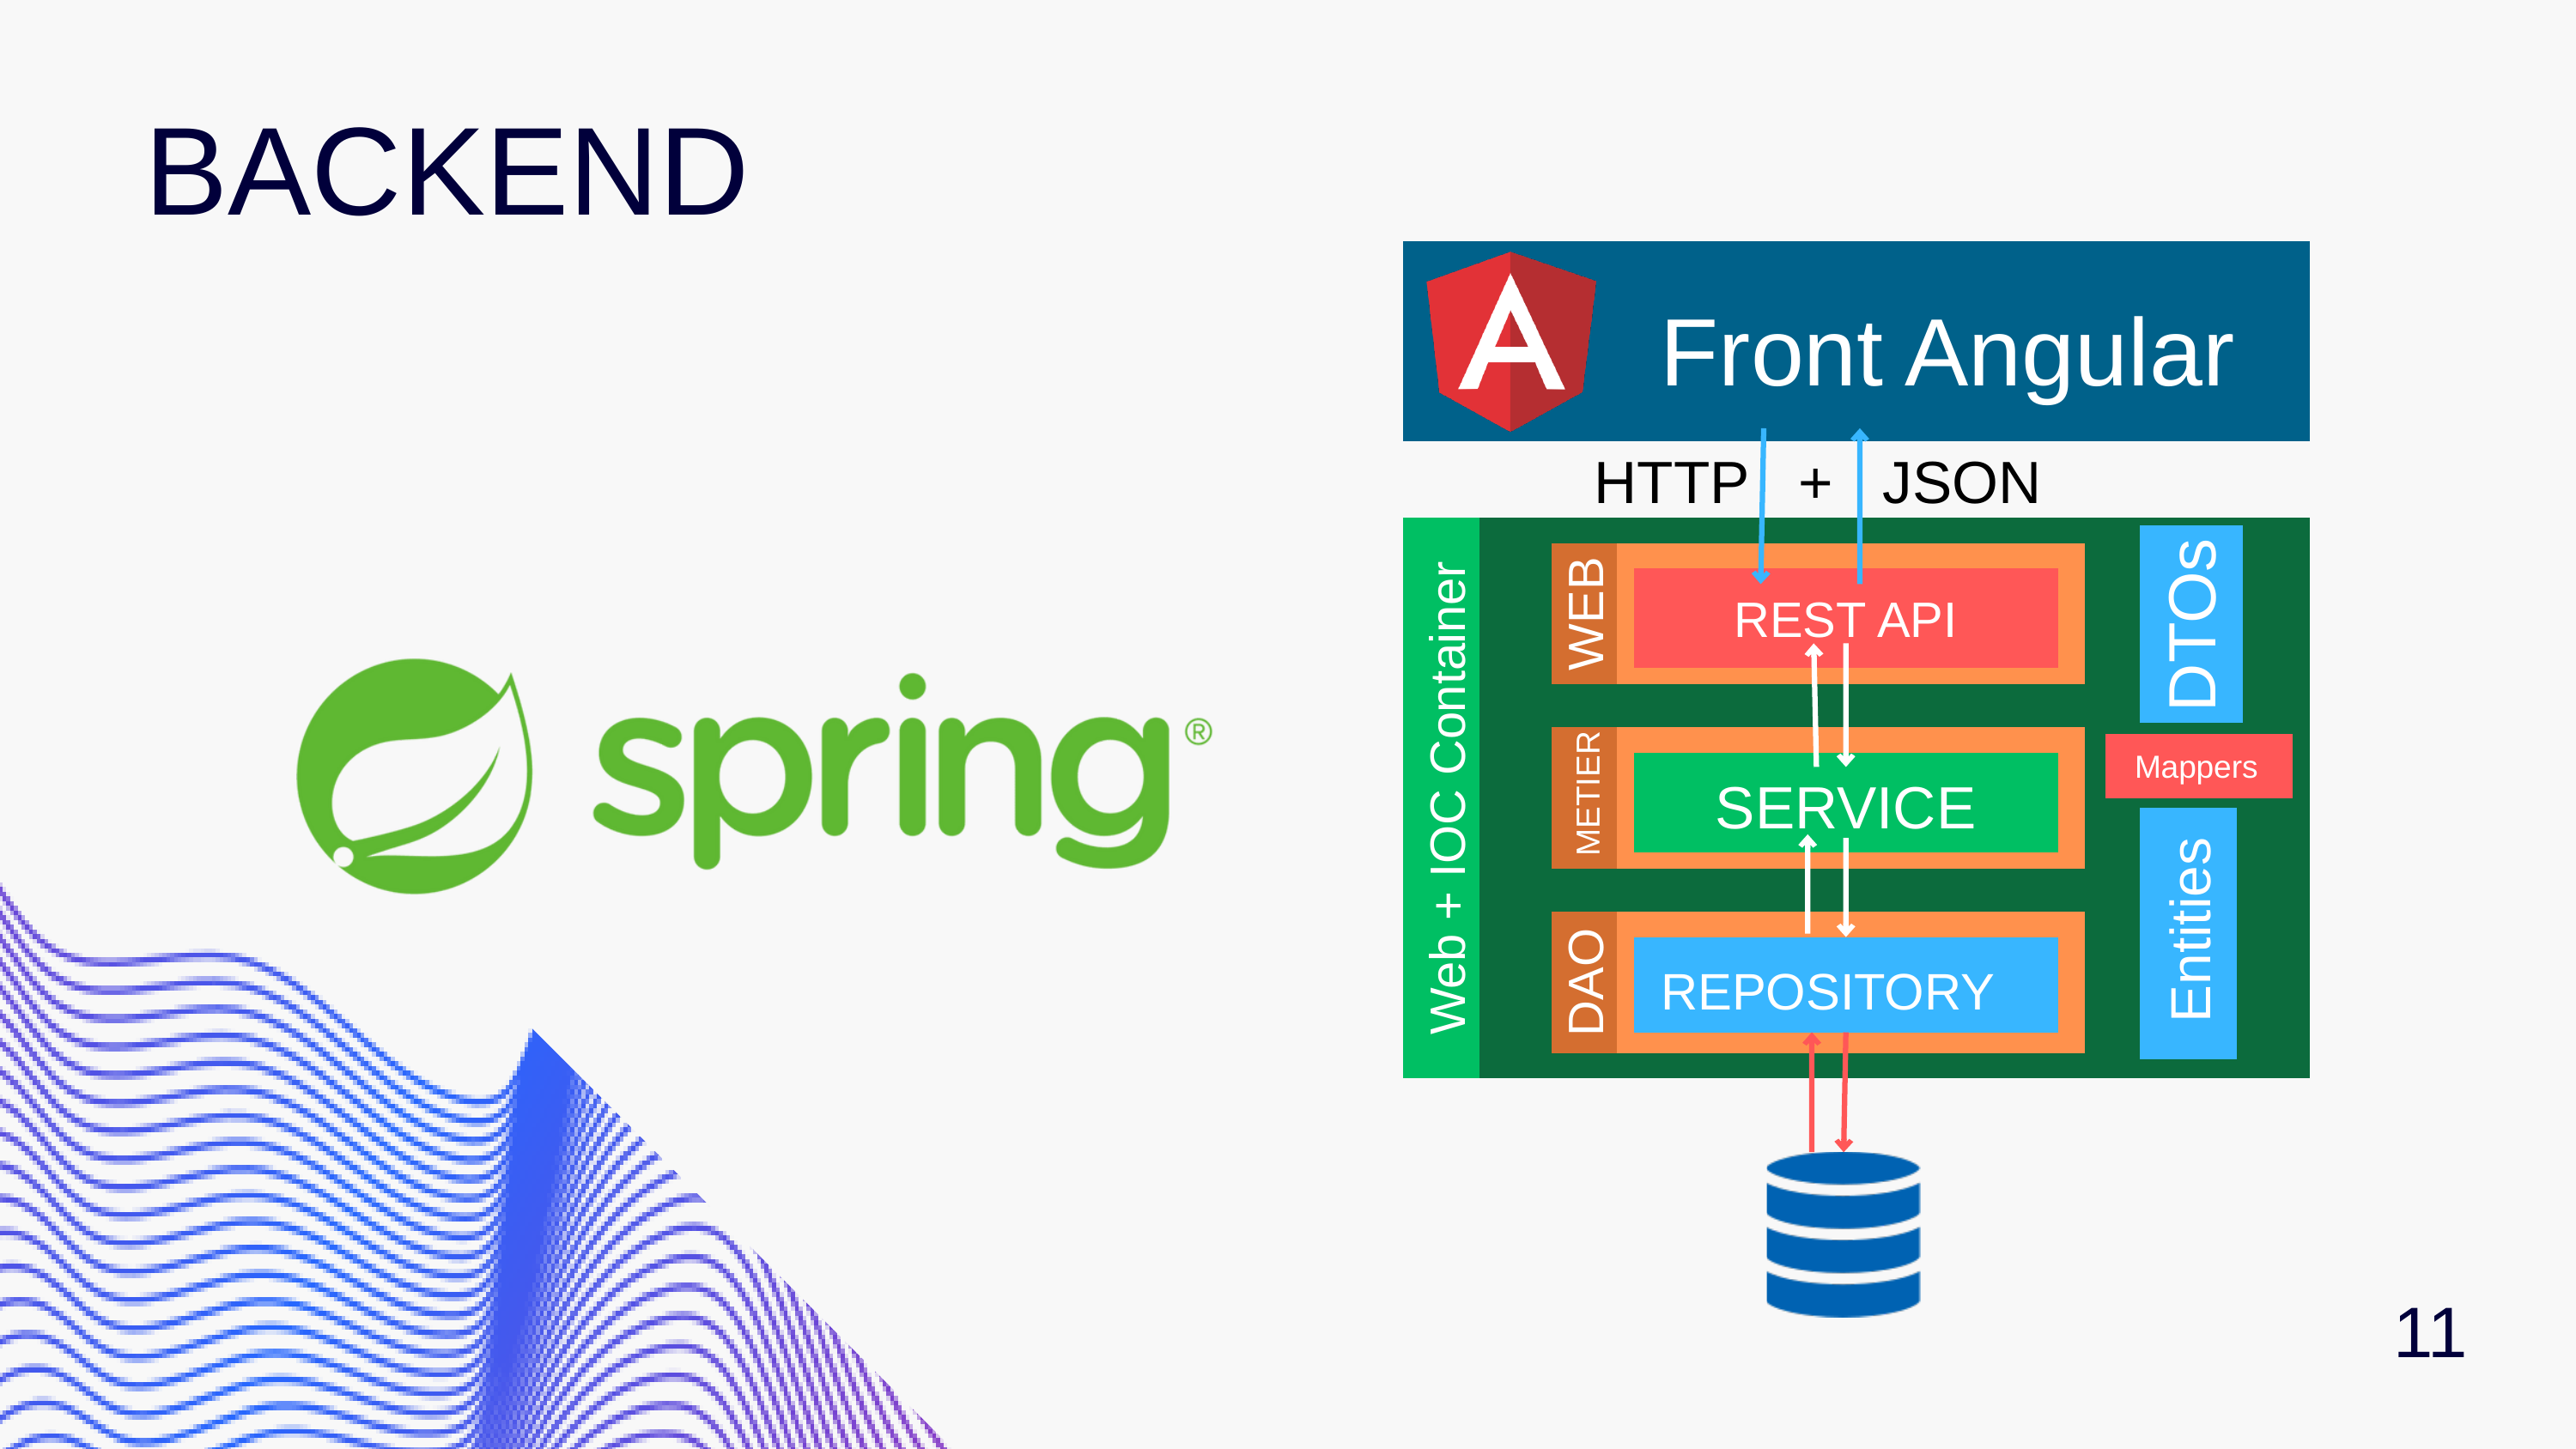

BACKEND

Front Angular

HTTP   +   JSON

REST API
DTOs
WEB

Mappers
SERVICE
Web + IOC Container
METIER

Entities

REPOSITORY
DAO

11